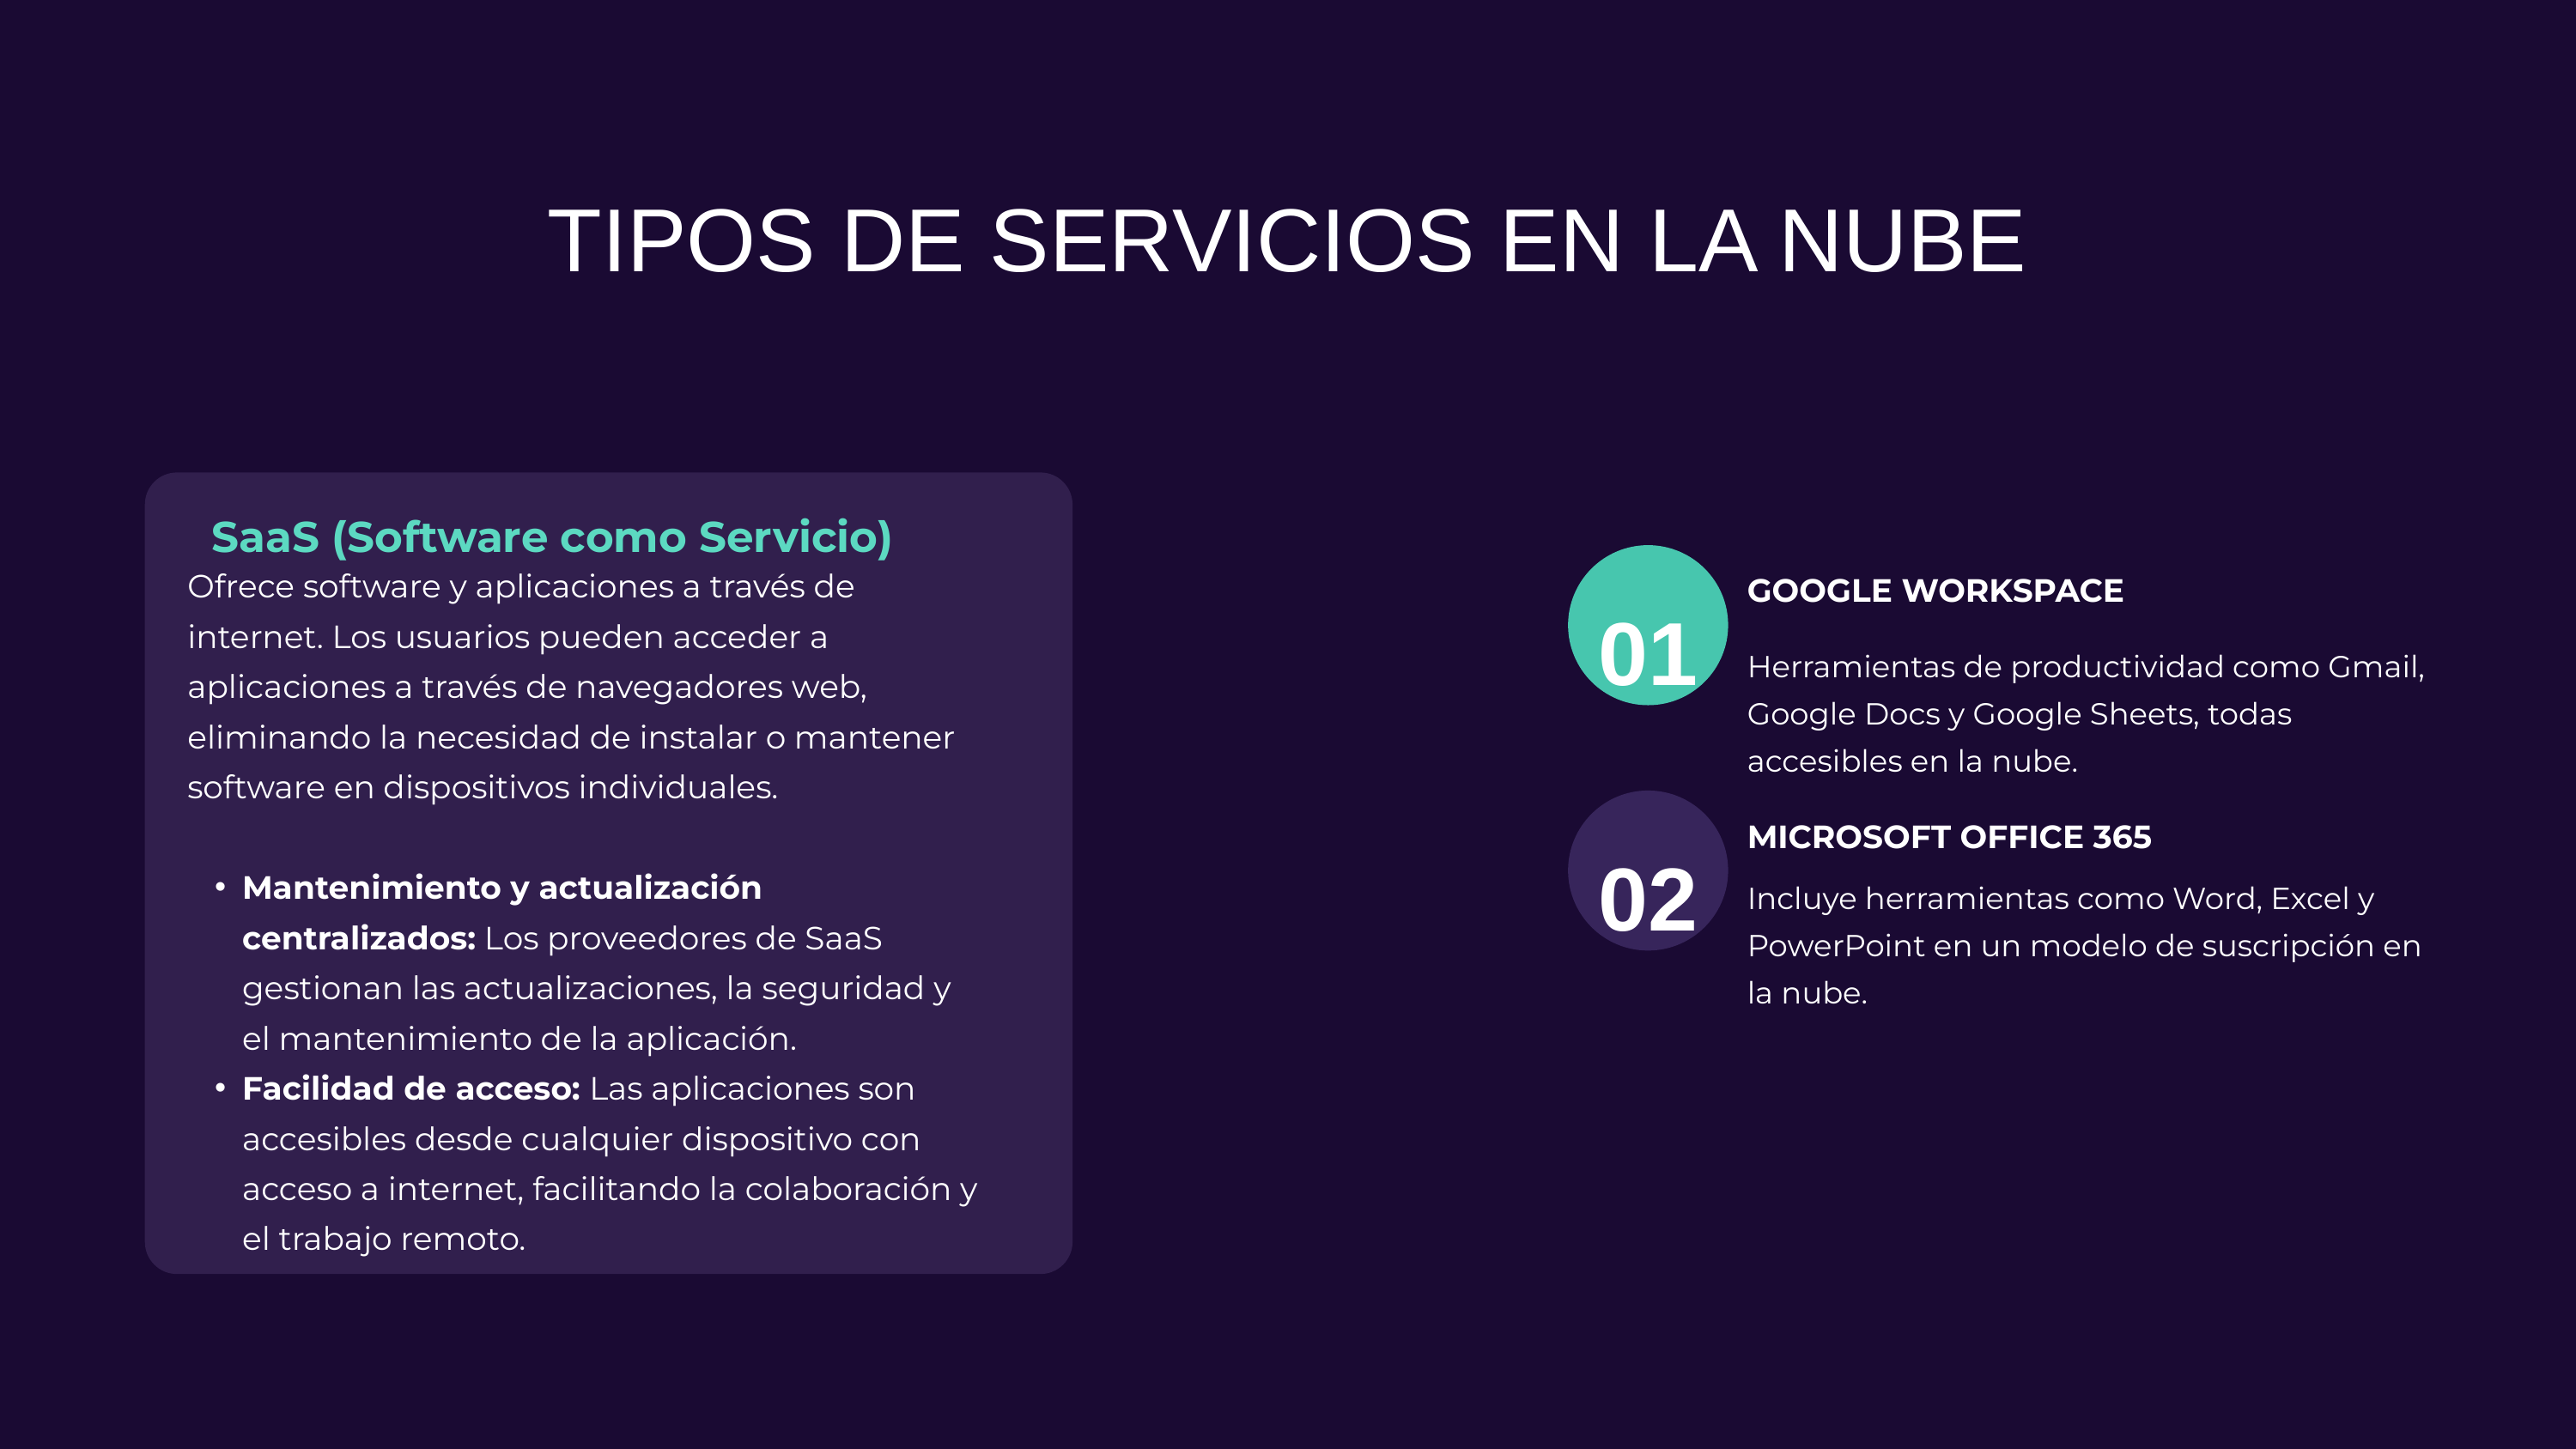

TIPOS DE SERVICIOS EN LA NUBE

SaaS (Software como Servicio)

Ofrece software y aplicaciones a través de internet. Los usuarios pueden acceder a aplicaciones a través de navegadores web, eliminando la necesidad de instalar o mantener software en dispositivos individuales.

Mantenimiento y actualización centralizados: Los proveedores de SaaS gestionan las actualizaciones, la seguridad y el mantenimiento de la aplicación.
Facilidad de acceso: Las aplicaciones son accesibles desde cualquier dispositivo con acceso a internet, facilitando la colaboración y el trabajo remoto.

GOOGLE WORKSPACE
01
Herramientas de productividad como Gmail, Google Docs y Google Sheets, todas accesibles en la nube.

MICROSOFT OFFICE 365
02
Incluye herramientas como Word, Excel y PowerPoint en un modelo de suscripción en la nube.